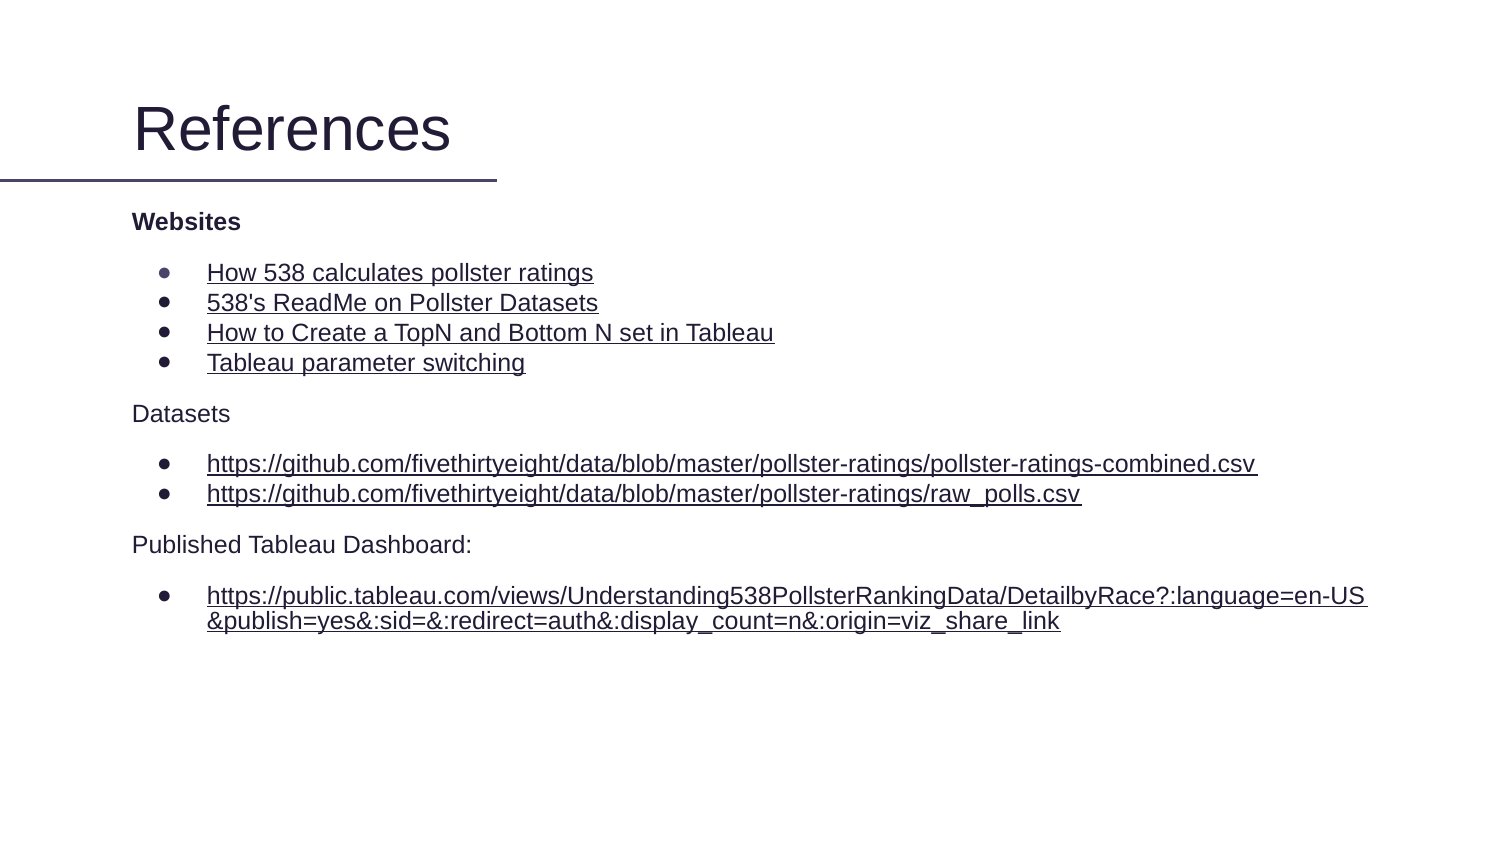

# References
Websites
How 538 calculates pollster ratings
538's ReadMe on Pollster Datasets
How to Create a TopN and Bottom N set in Tableau
Tableau parameter switching
Datasets
https://github.com/fivethirtyeight/data/blob/master/pollster-ratings/pollster-ratings-combined.csv
https://github.com/fivethirtyeight/data/blob/master/pollster-ratings/raw_polls.csv
Published Tableau Dashboard:
https://public.tableau.com/views/Understanding538PollsterRankingData/DetailbyRace?:language=en-US&publish=yes&:sid=&:redirect=auth&:display_count=n&:origin=viz_share_link